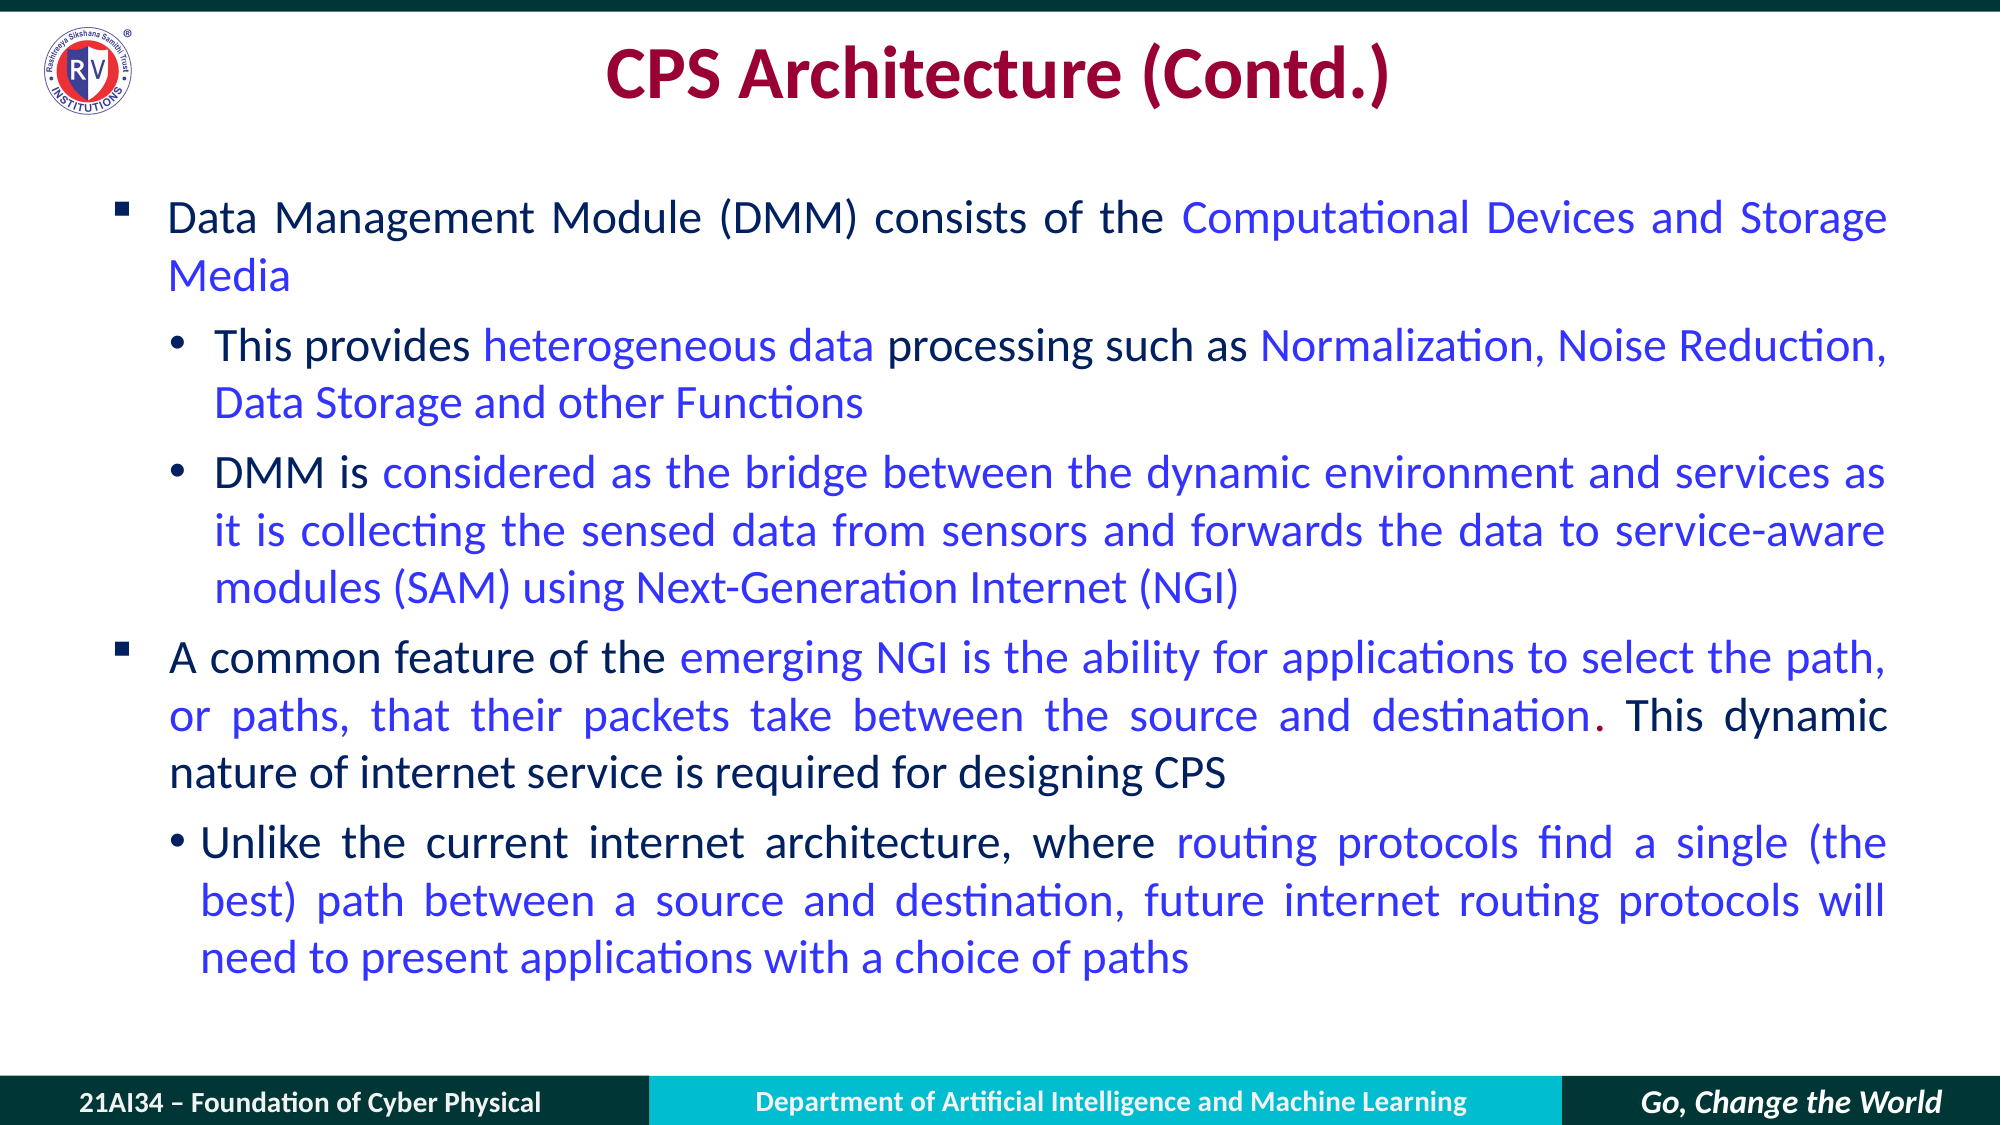

# CPS Architecture (Contd.)
Data Management Module (DMM) consists of the Computational Devices and Storage Media
This provides heterogeneous data processing such as Normalization, Noise Reduction, Data Storage and other Functions
DMM is considered as the bridge between the dynamic environment and services as it is collecting the sensed data from sensors and forwards the data to service-aware modules (SAM) using Next-Generation Internet (NGI)
A common feature of the emerging NGI is the ability for applications to select the path, or paths, that their packets take between the source and destination. This dynamic nature of internet service is required for designing CPS
Unlike the current internet architecture, where routing protocols find a single (the best) path between a source and destination, future internet routing protocols will need to present applications with a choice of paths